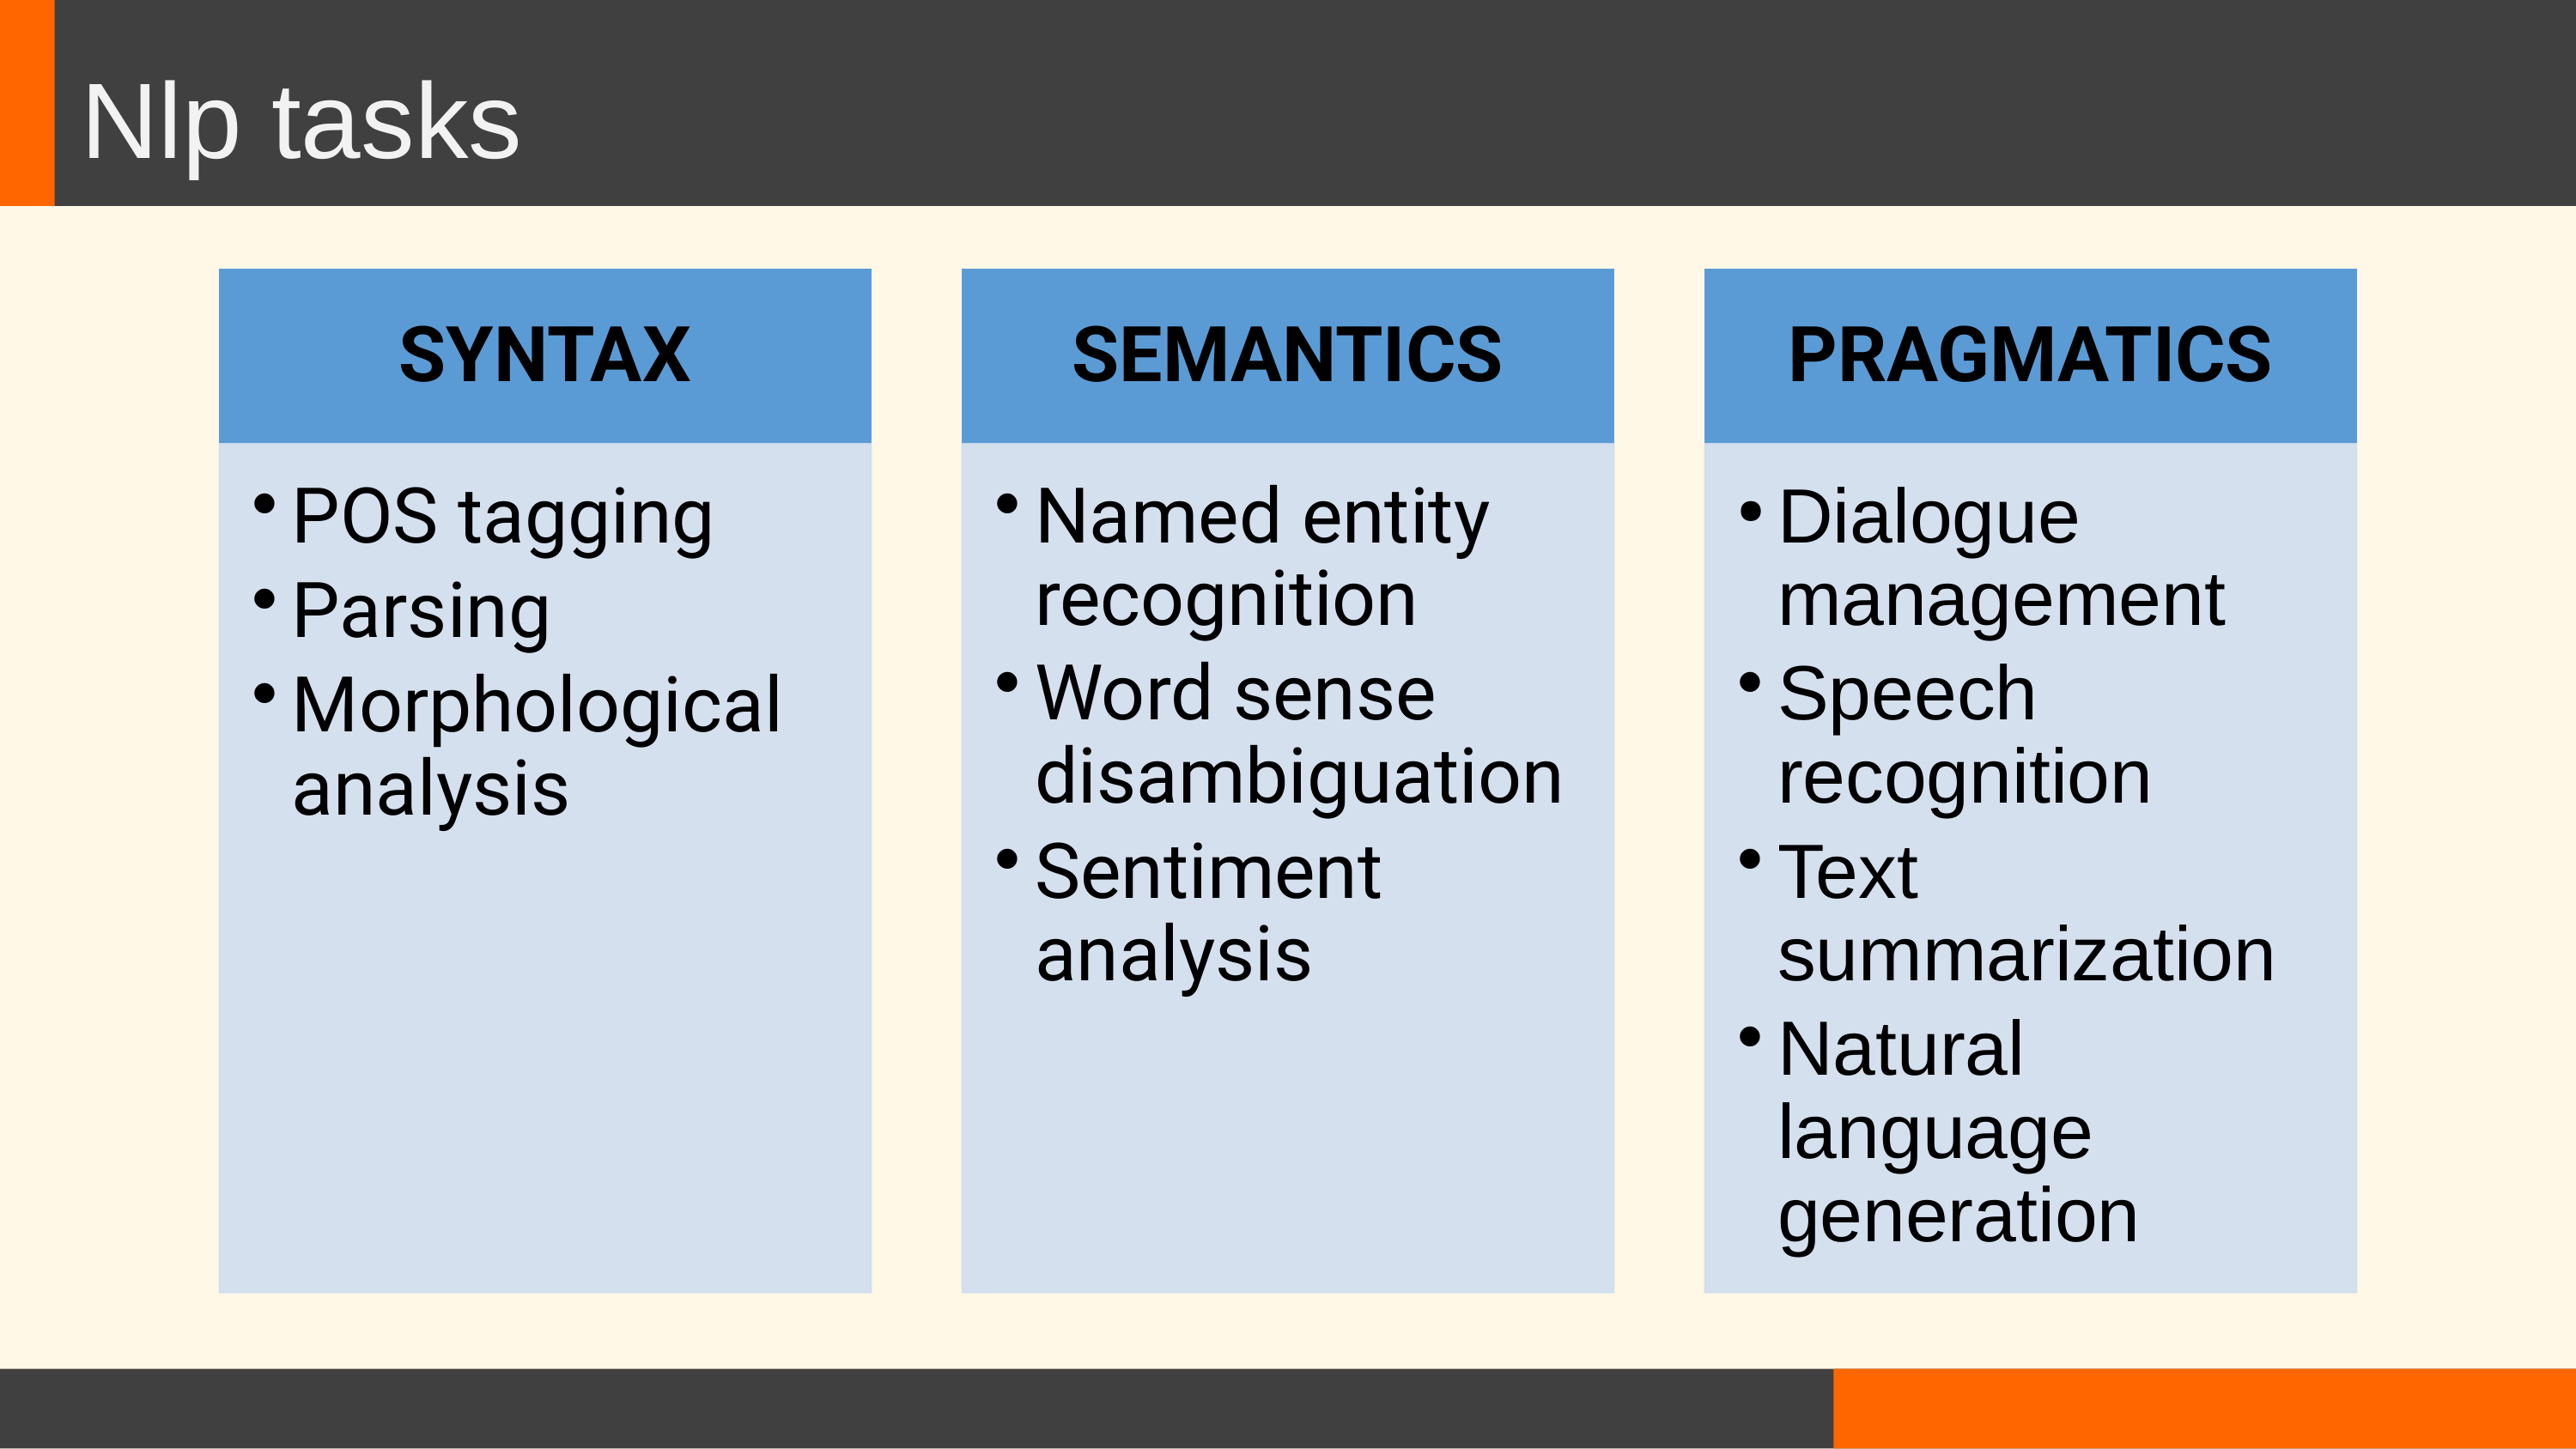

Nlp tasks
SYNTAX
POS tagging
Parsing
Morphological analysis
SEMANTICS
Named entity recognition
Word sense disambiguation
Sentiment analysis
PRAGMATICS
Dialogue management
Speech recognition
Text summarization
Natural language generation